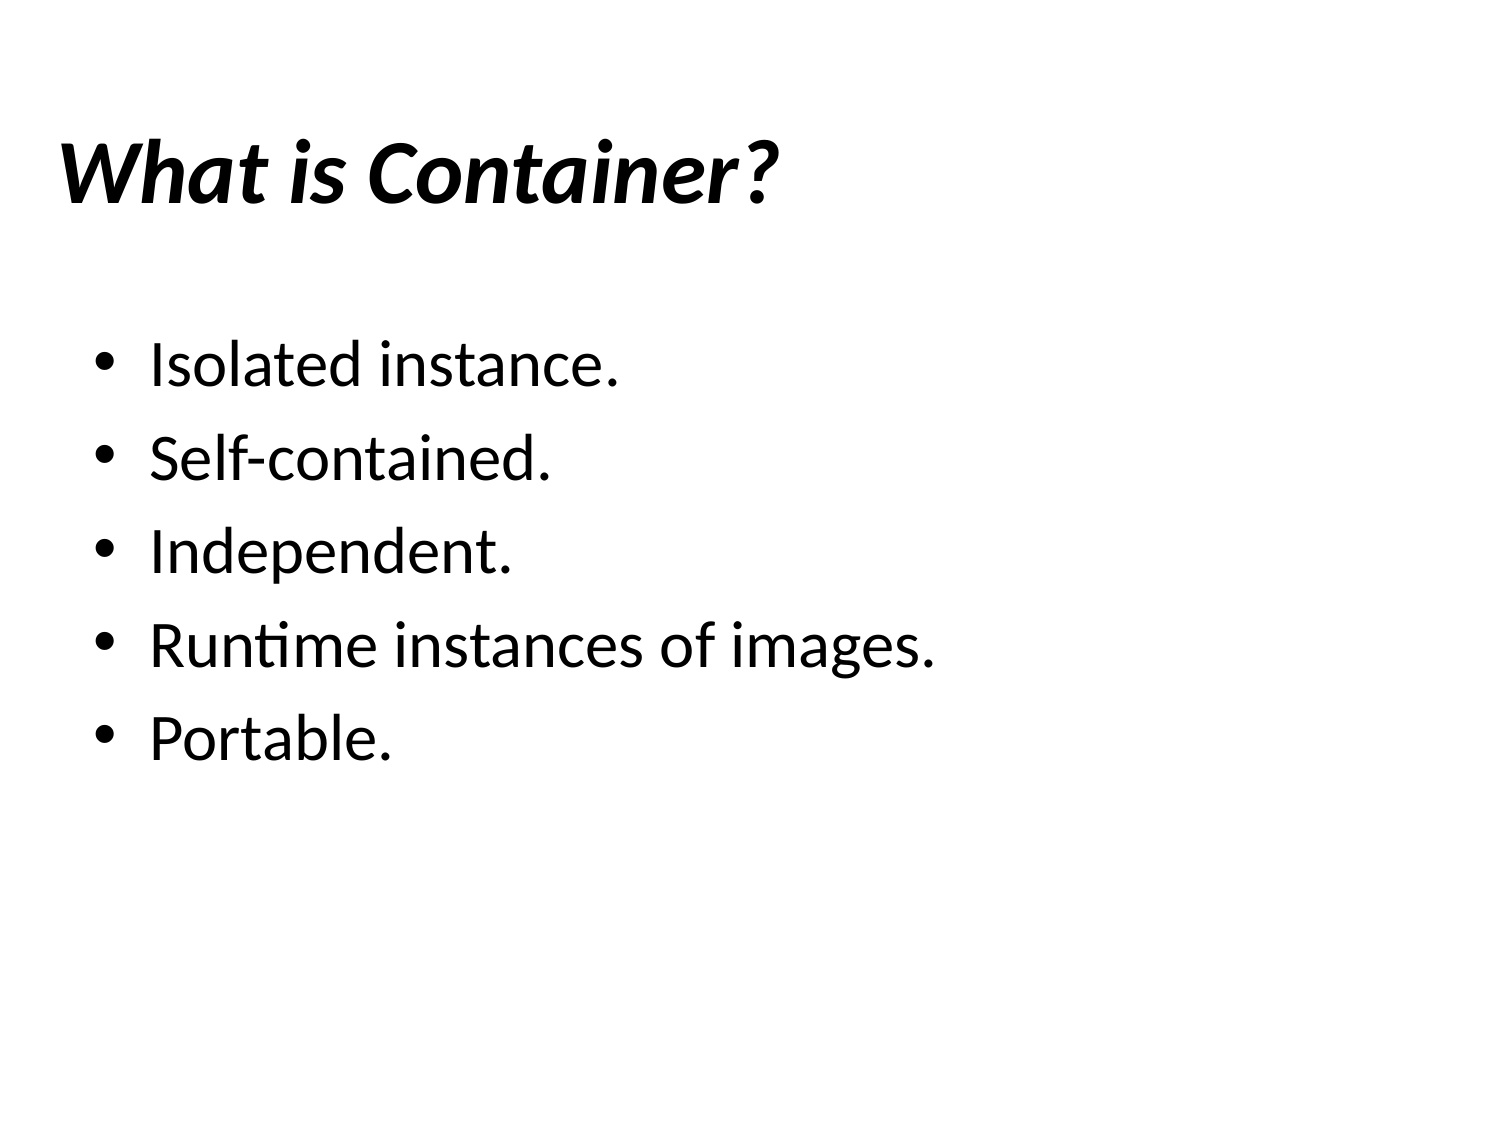

What is Container?

Isolated instance.
Self-contained.
Independent.
Runtime instances of images.
Portable.